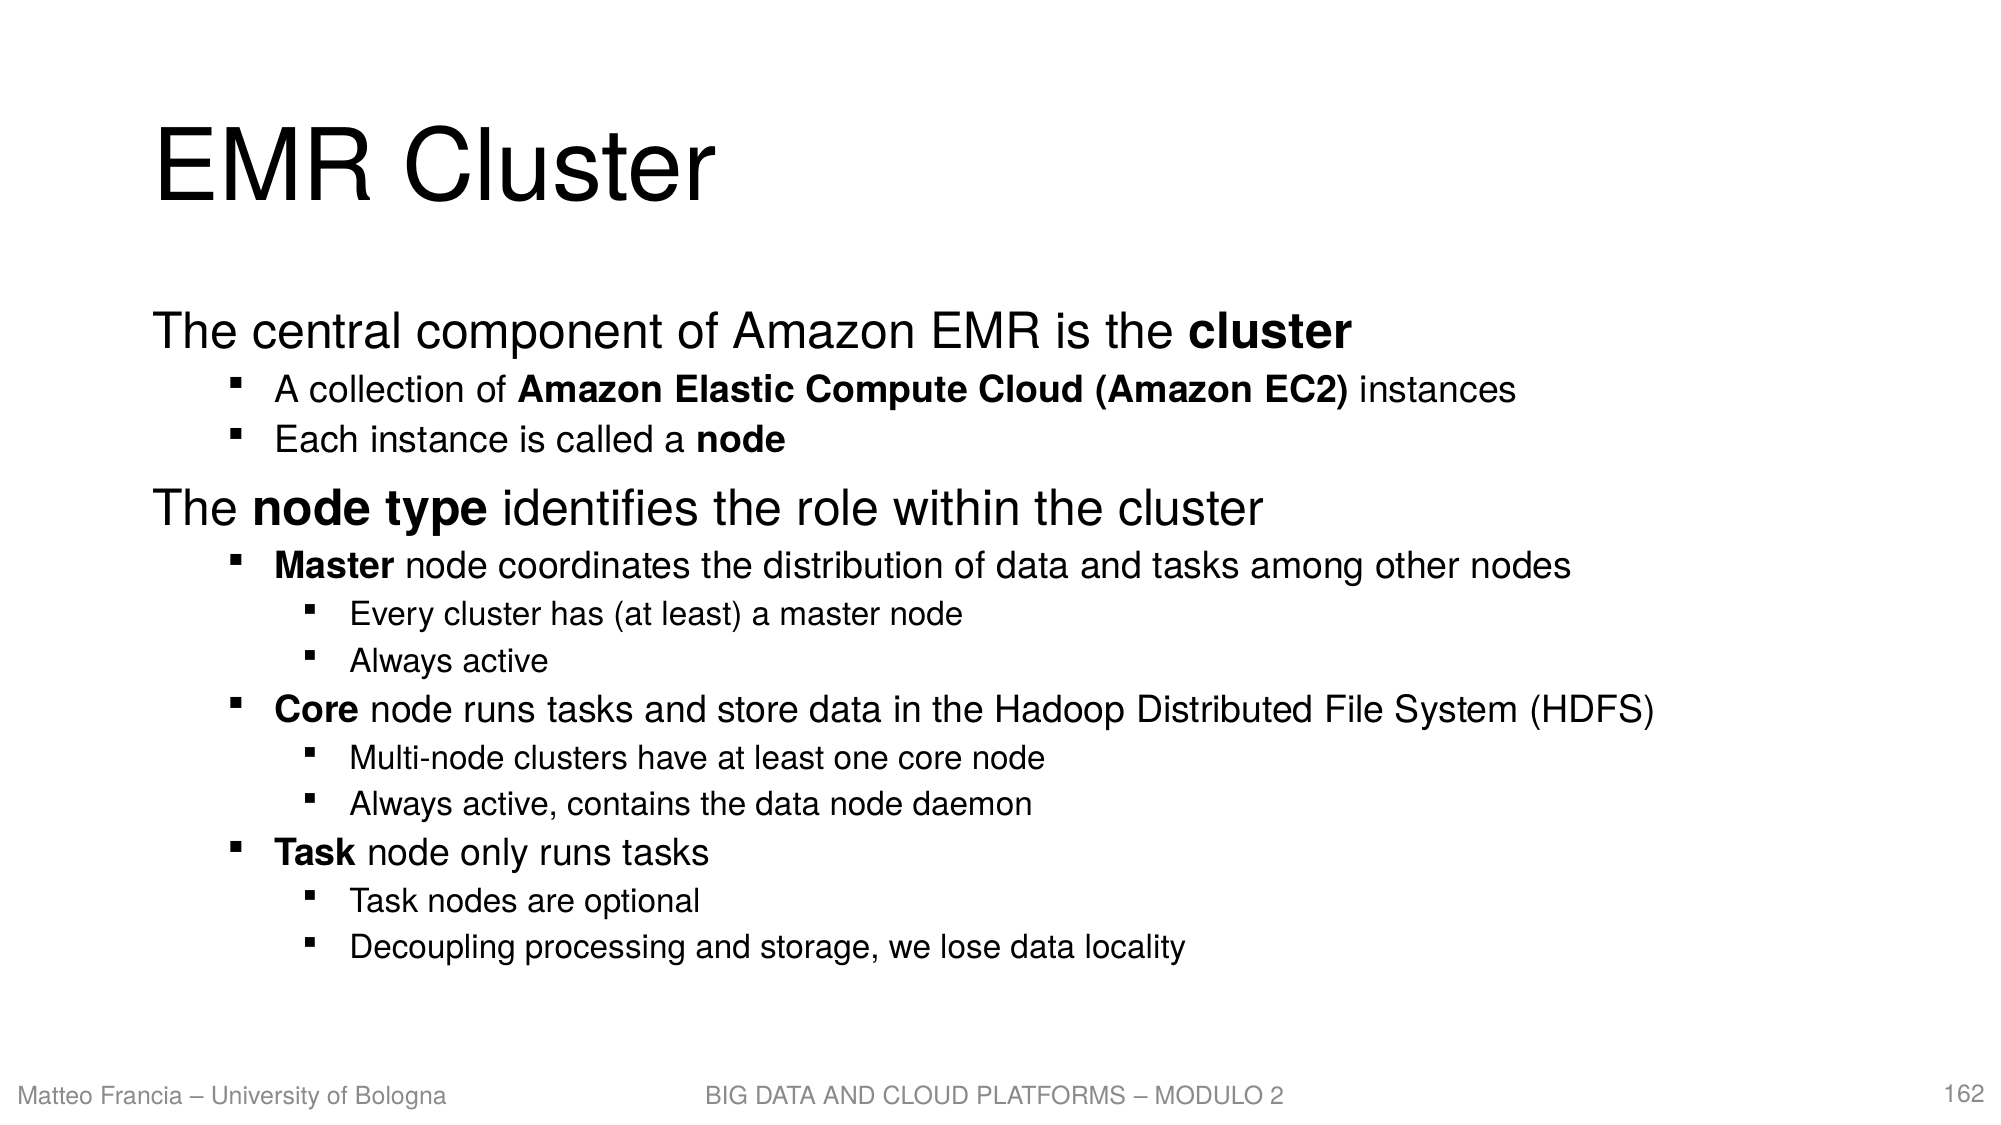

# EMR Cluster
The central component of Amazon EMR is the cluster
A collection of Amazon Elastic Compute Cloud (Amazon EC2) instances
Each instance is called a node
The node type identifies the role within the cluster
Master node coordinates the distribution of data and tasks among other nodes
Every cluster has (at least) a master node
Always active
Core node runs tasks and store data in the Hadoop Distributed File System (HDFS)
Multi-node clusters have at least one core node
Always active, contains the data node daemon
Task node only runs tasks
Task nodes are optional
Decoupling processing and storage, we lose data locality
162
Matteo Francia – University of Bologna